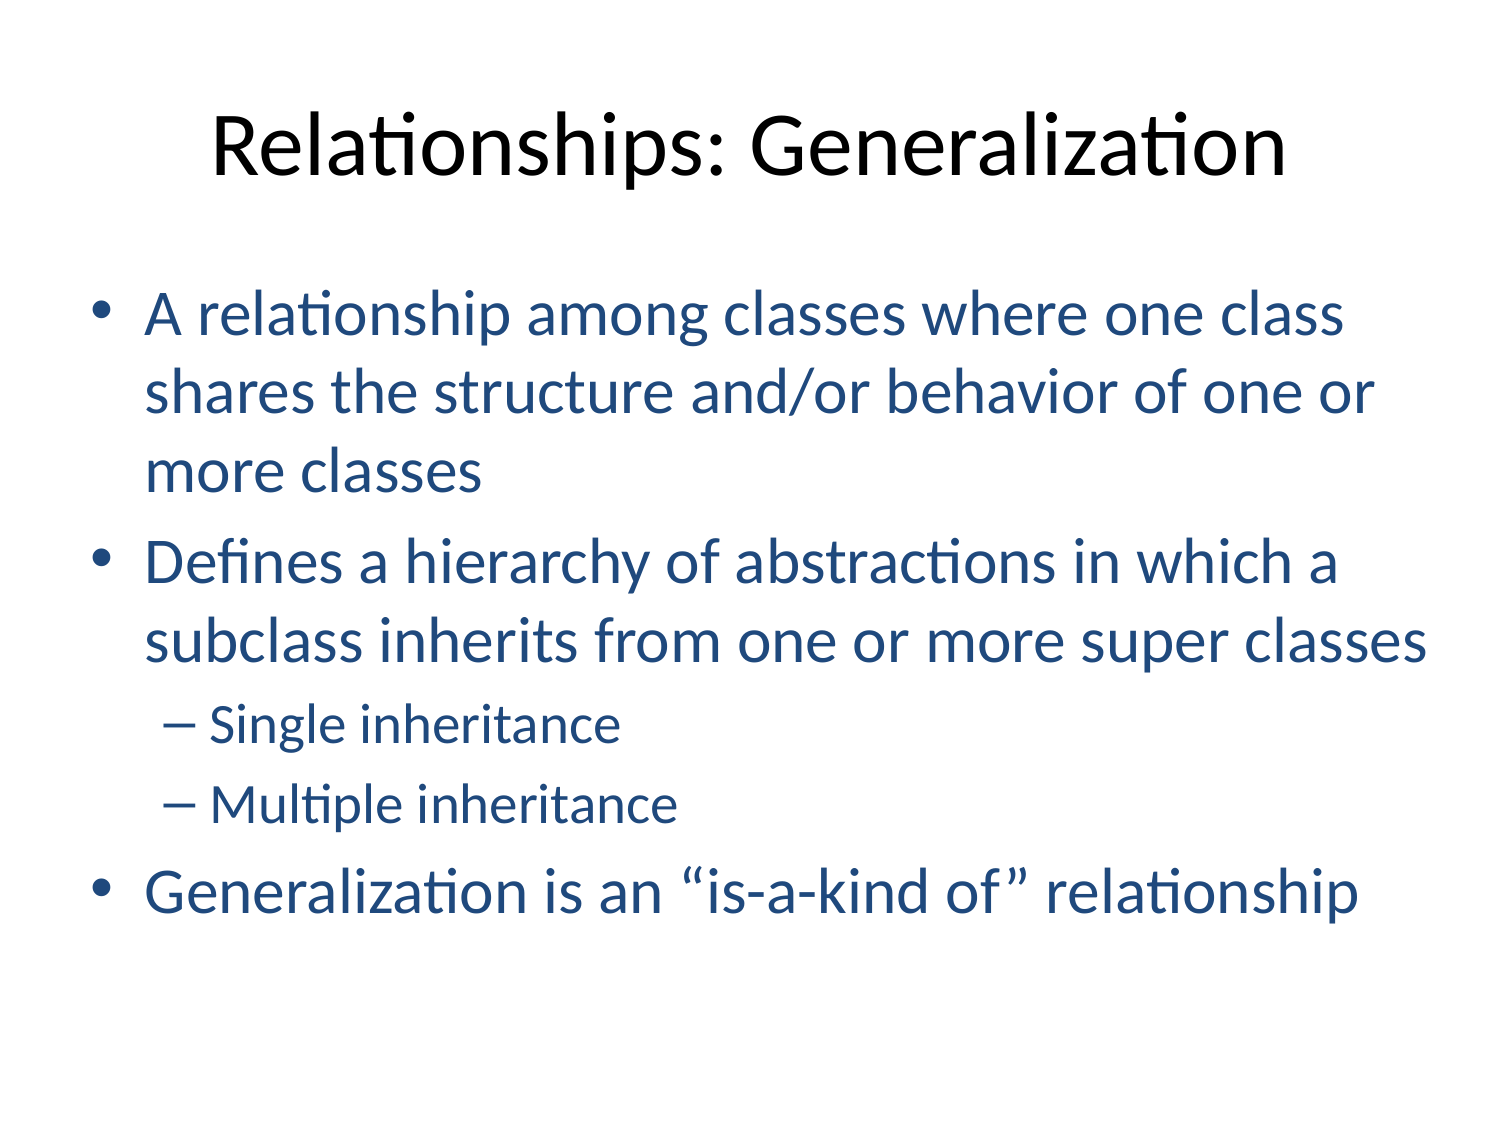

# Relationships: Generalization
A relationship among classes where one class shares the structure and/or behavior of one or more classes
Defines a hierarchy of abstractions in which a subclass inherits from one or more super classes
Single inheritance
Multiple inheritance
Generalization is an “is-a-kind of” relationship